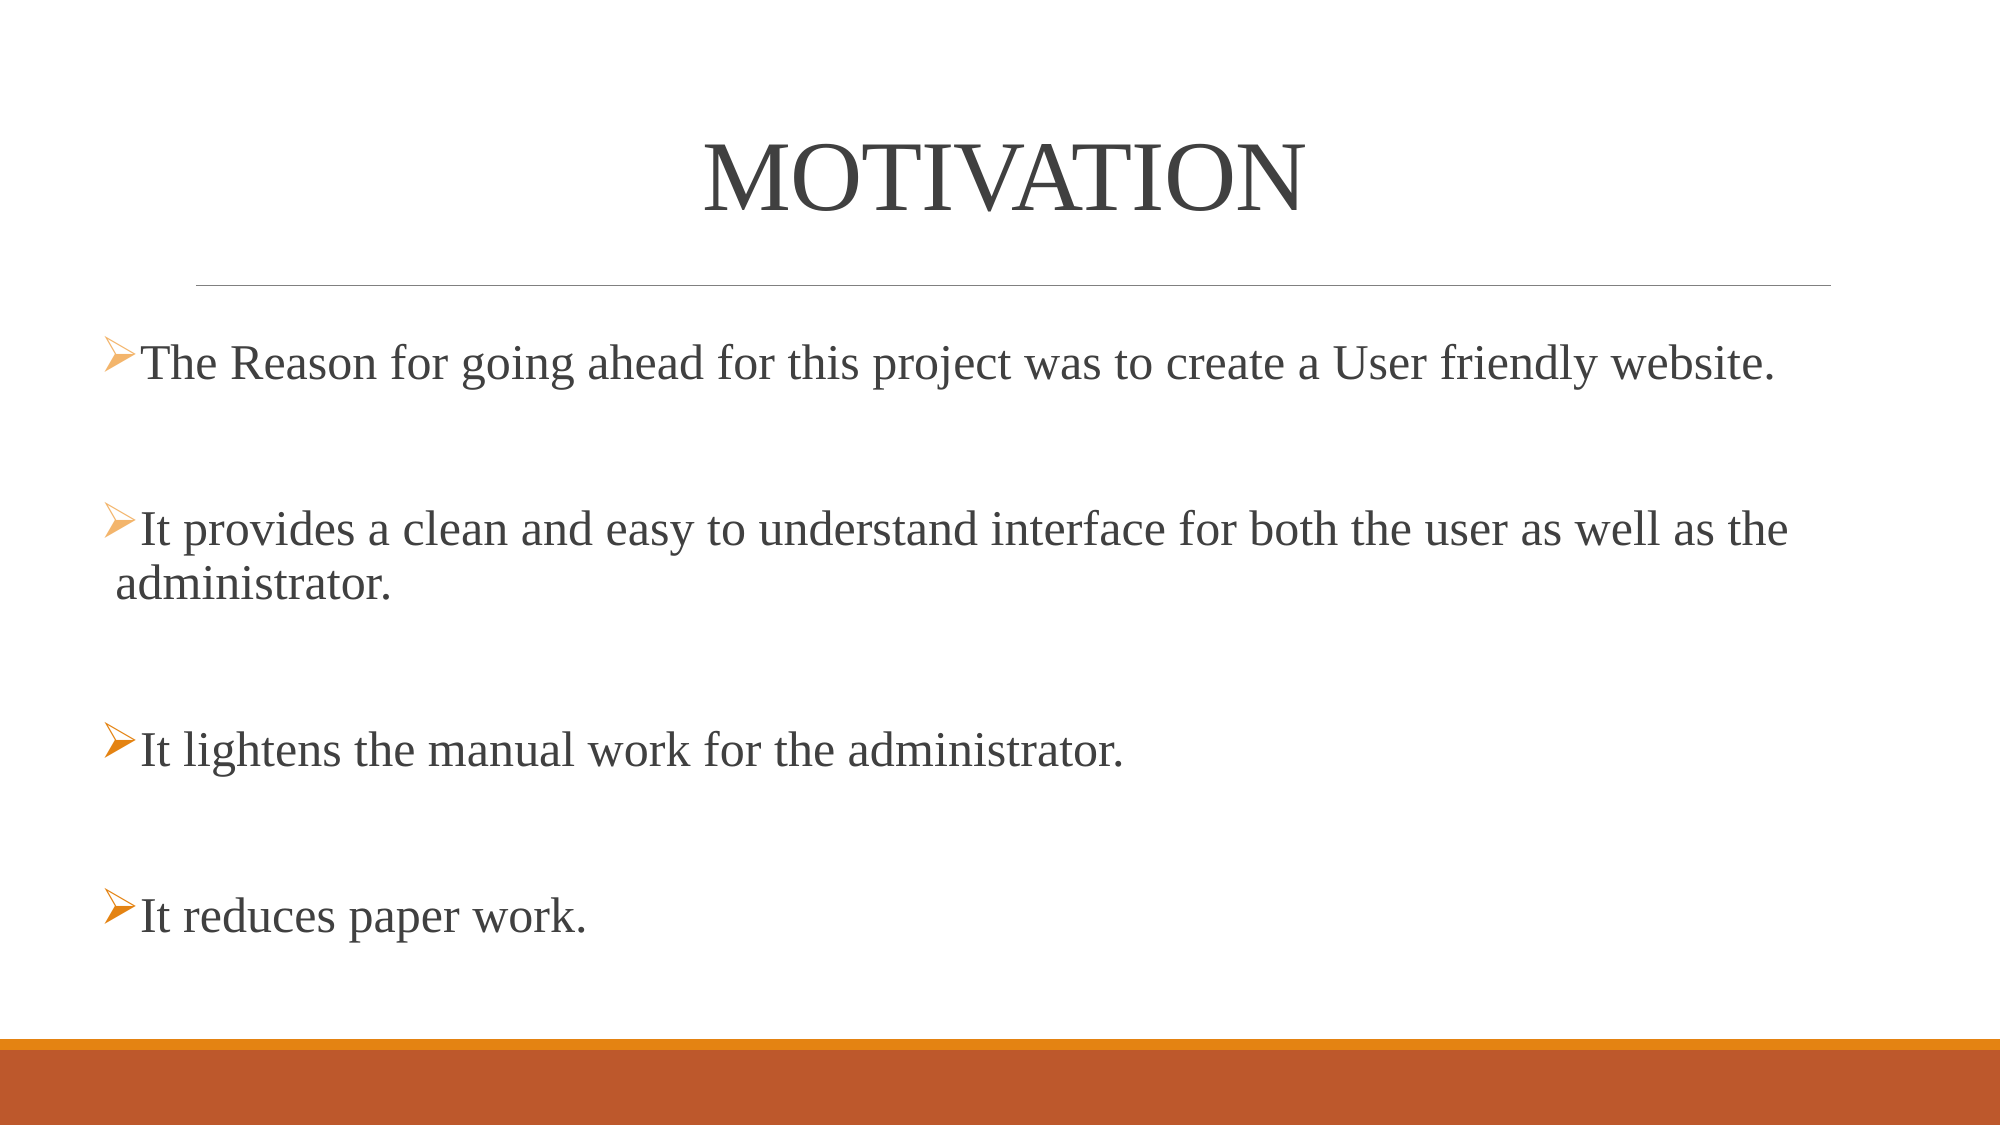

# MOTIVATION
The Reason for going ahead for this project was to create a User friendly website.

It provides a clean and easy to understand interface for both the user as well as the administrator.

It lightens the manual work for the administrator.

It reduces paper work.